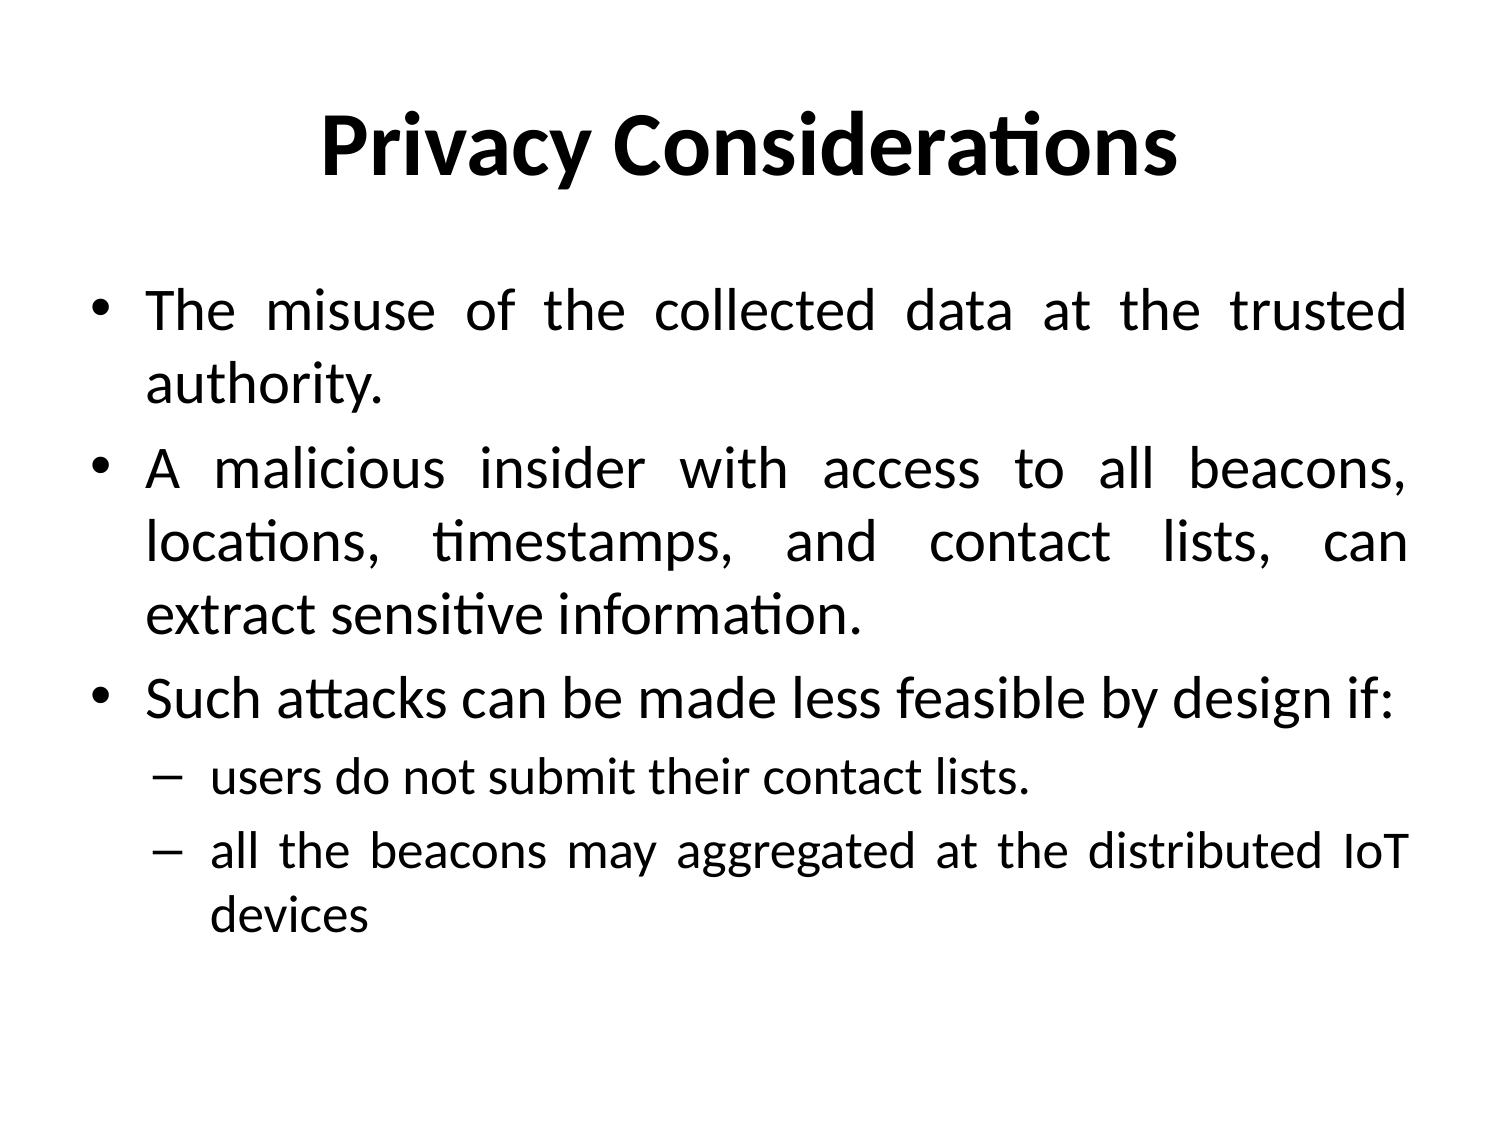

# Privacy Considerations
The misuse of the collected data at the trusted authority.
A malicious insider with access to all beacons, locations, timestamps, and contact lists, can extract sensitive information.
Such attacks can be made less feasible by design if:
users do not submit their contact lists.
all the beacons may aggregated at the distributed IoT devices